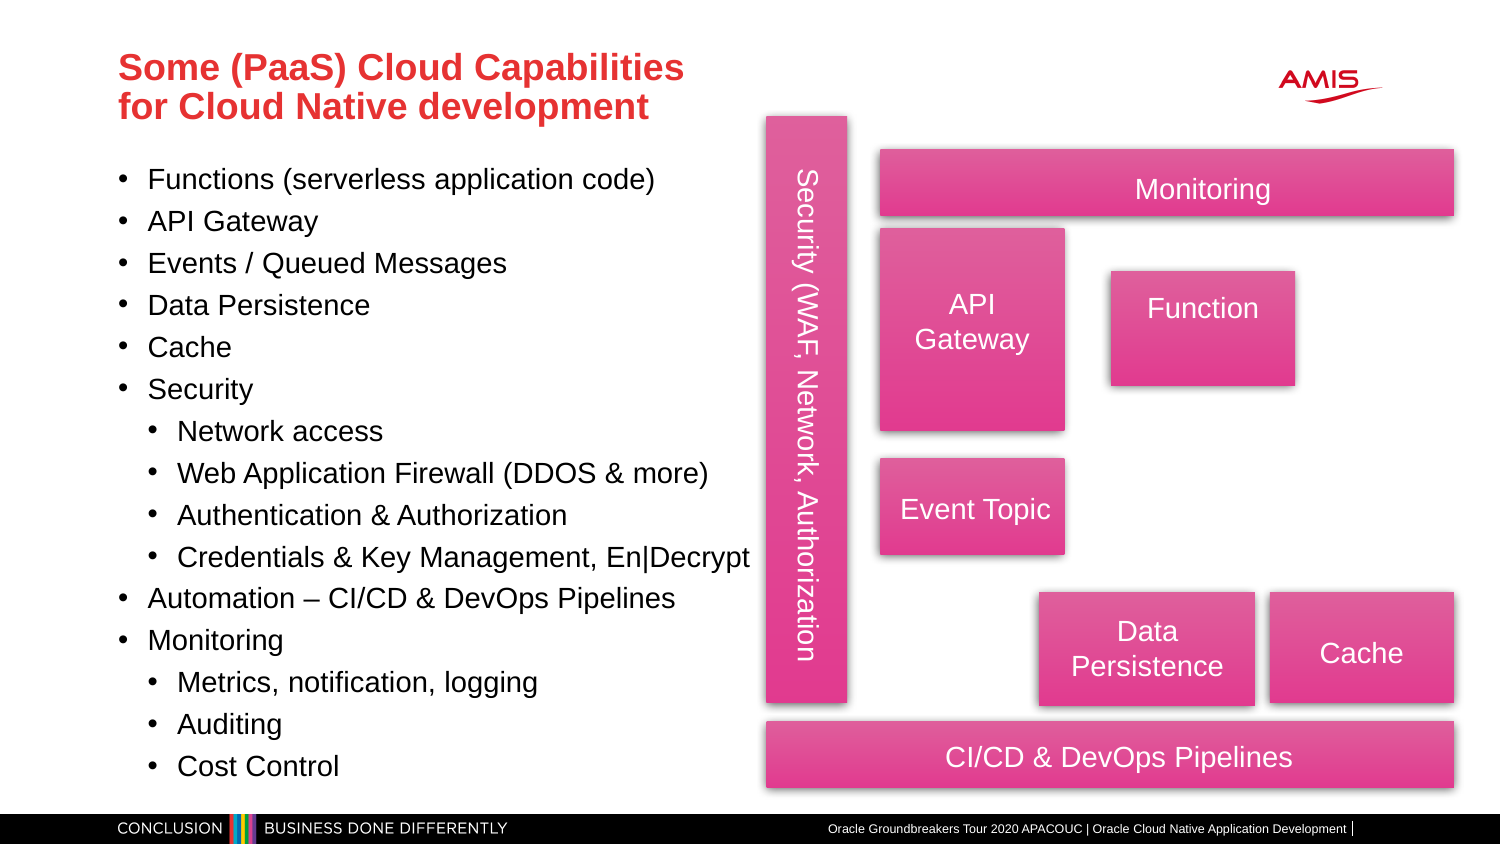

# Some (PaaS) Cloud Capabilities for Cloud Native development

Functions (serverless application code)
API Gateway
Events / Queued Messages
Data Persistence
Cache
Security
Network access
Web Application Firewall (DDOS & more)
Authentication & Authorization
Credentials & Key Management, En|Decrypt
Automation – CI/CD & DevOps Pipelines
Monitoring
Metrics, notification, logging
Auditing
Cost Control

Monitoring

API Gateway
Function
Security (WAF, Network, Authorization

Event Topic

Data Persistence
Cache

CI/CD & DevOps Pipelines
Oracle Groundbreakers Tour 2020 APACOUC | Oracle Cloud Native Application Development